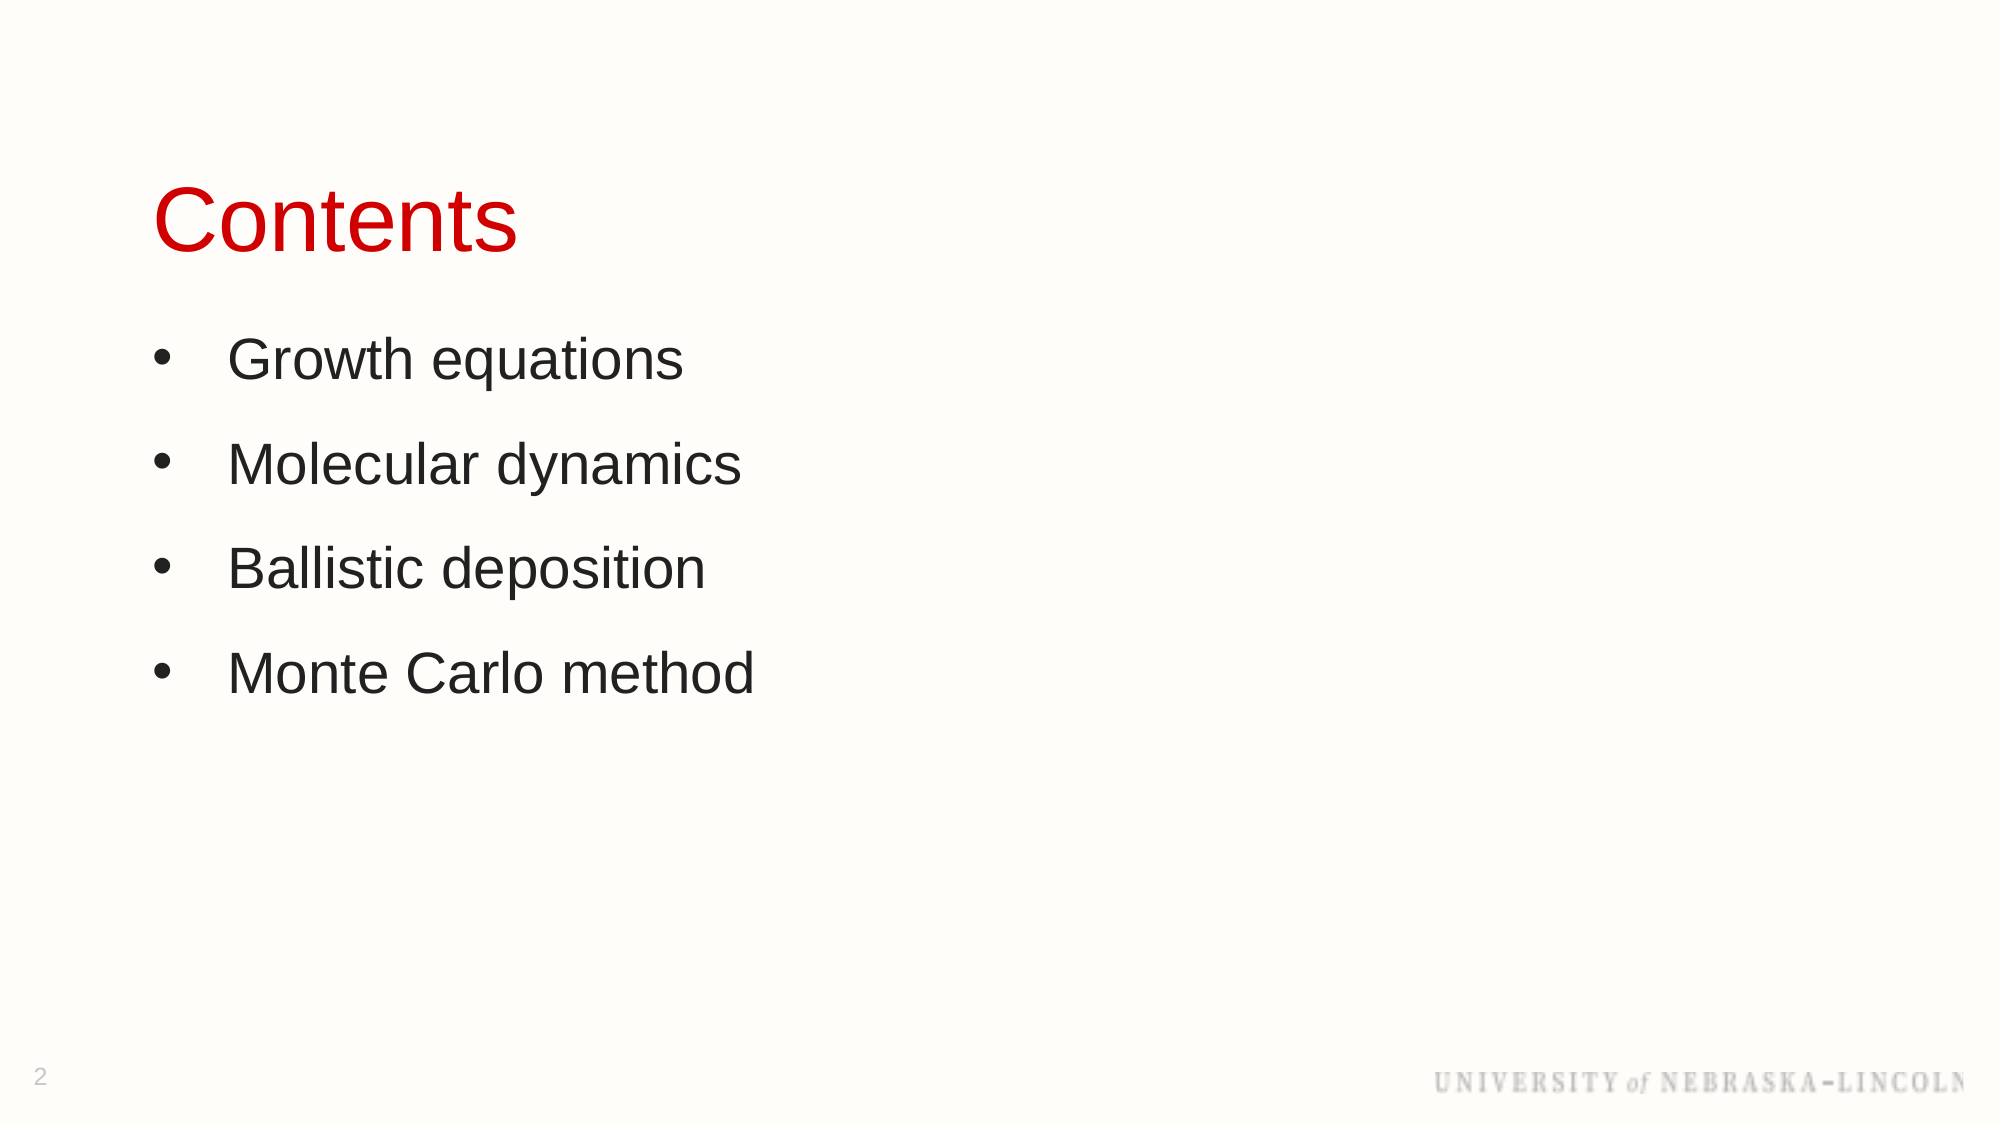

# Contents
Growth equations
Molecular dynamics
Ballistic deposition
Monte Carlo method

2